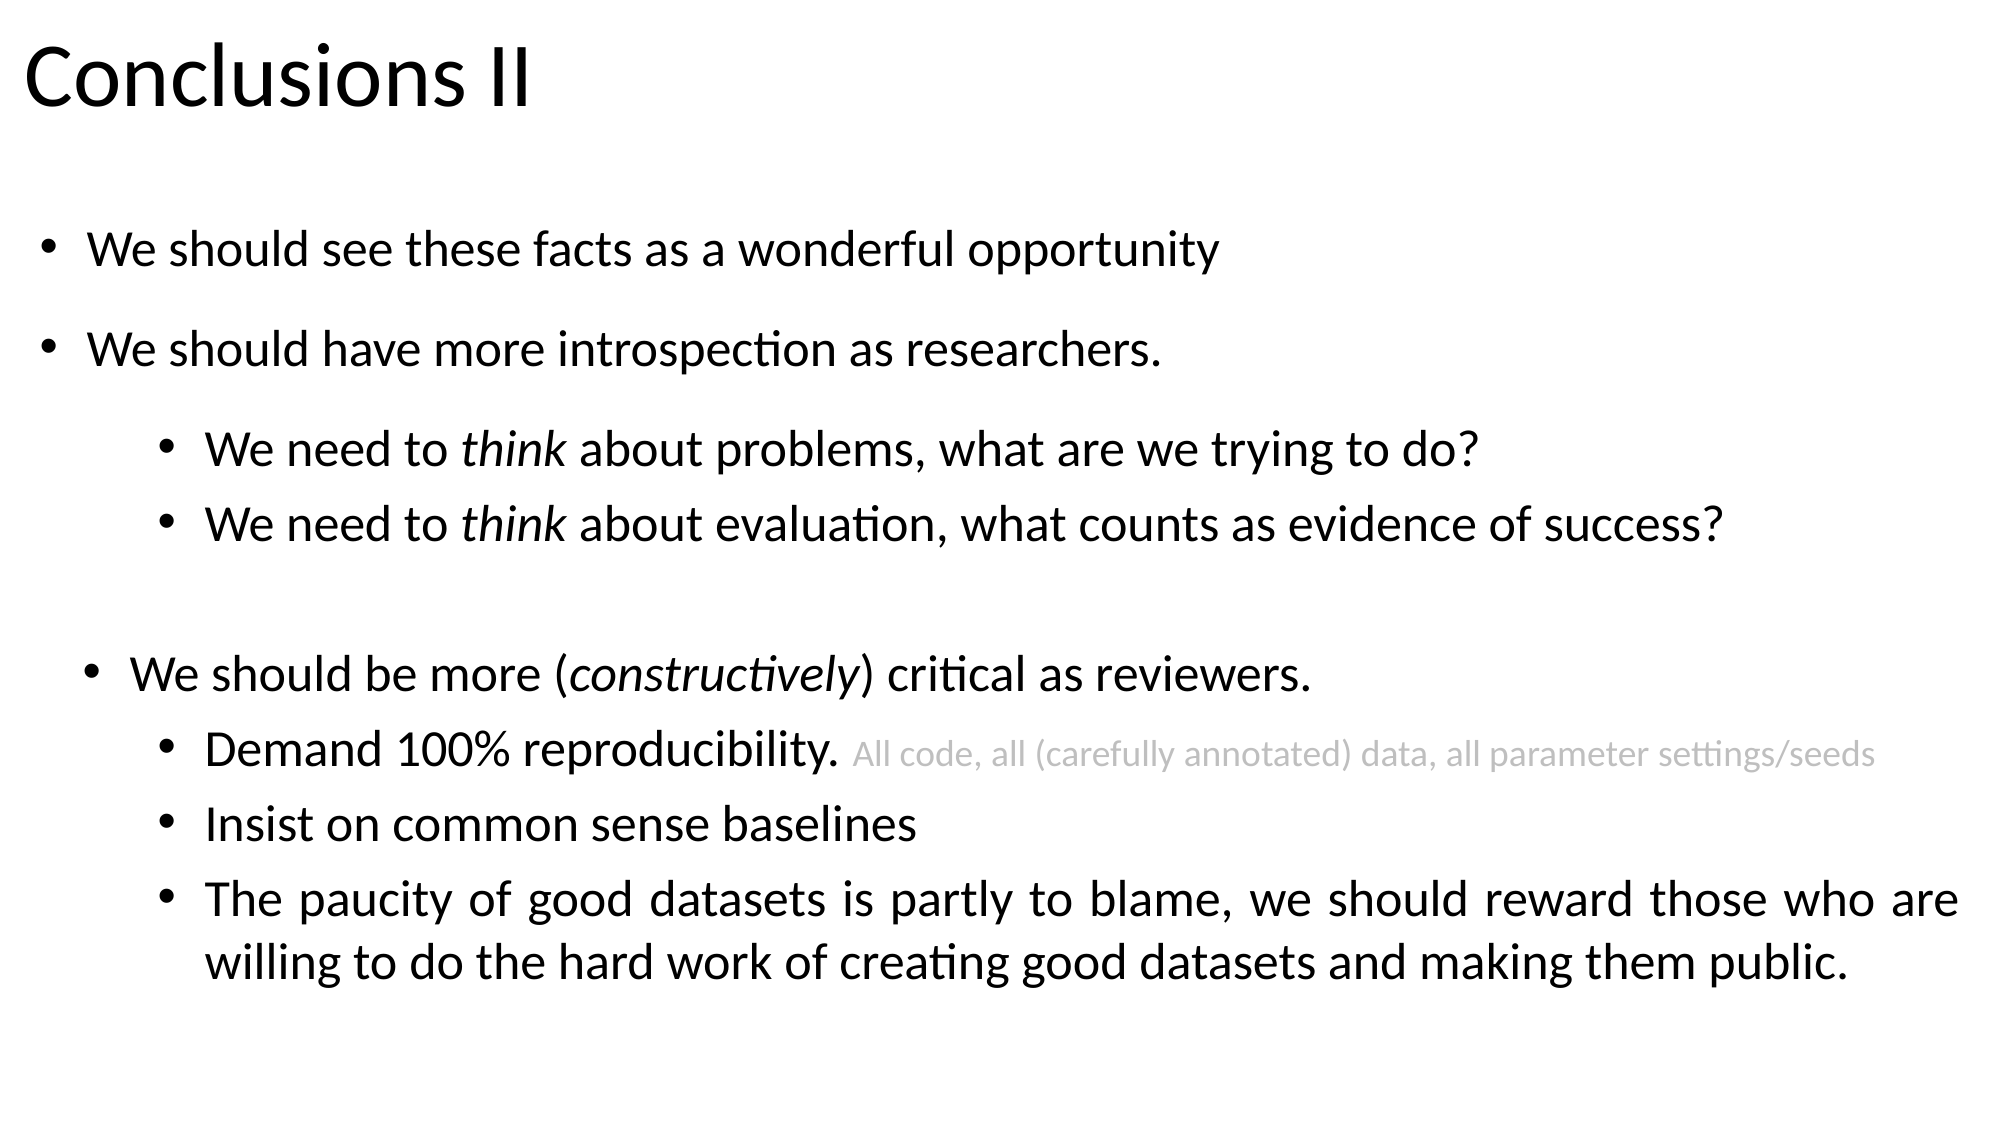

# Conclusions II
We should see these facts as a wonderful opportunity
We should have more introspection as researchers.
We need to think about problems, what are we trying to do?
We need to think about evaluation, what counts as evidence of success?

We should be more (constructively) critical as reviewers.
Demand 100% reproducibility. All code, all (carefully annotated) data, all parameter settings/seeds
Insist on common sense baselines
The paucity of good datasets is partly to blame, we should reward those who are willing to do the hard work of creating good datasets and making them public.